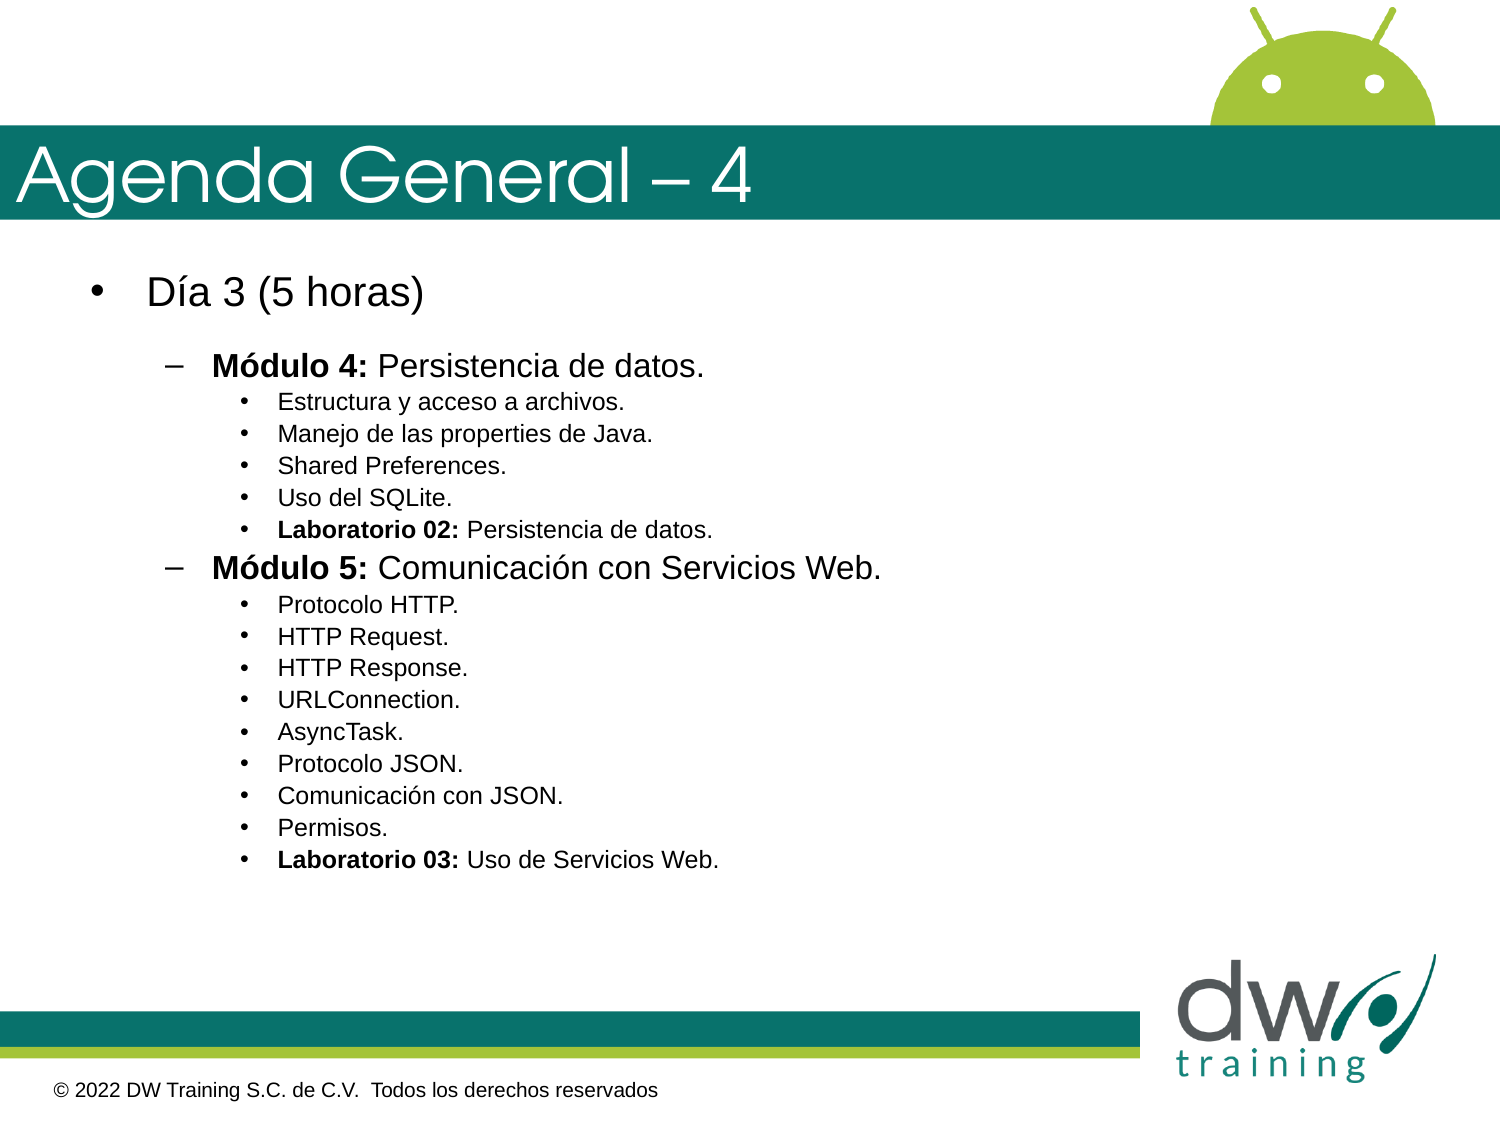

# Agenda General – 4
Día 3 (5 horas)

Módulo 4: Persistencia de datos.
Estructura y acceso a archivos.
Manejo de las properties de Java.
Shared Preferences.
Uso del SQLite.
Laboratorio 02: Persistencia de datos.
Módulo 5: Comunicación con Servicios Web.
Protocolo HTTP.
HTTP Request.
HTTP Response.
URLConnection.
AsyncTask.
Protocolo JSON.
Comunicación con JSON.
Permisos.
Laboratorio 03: Uso de Servicios Web.